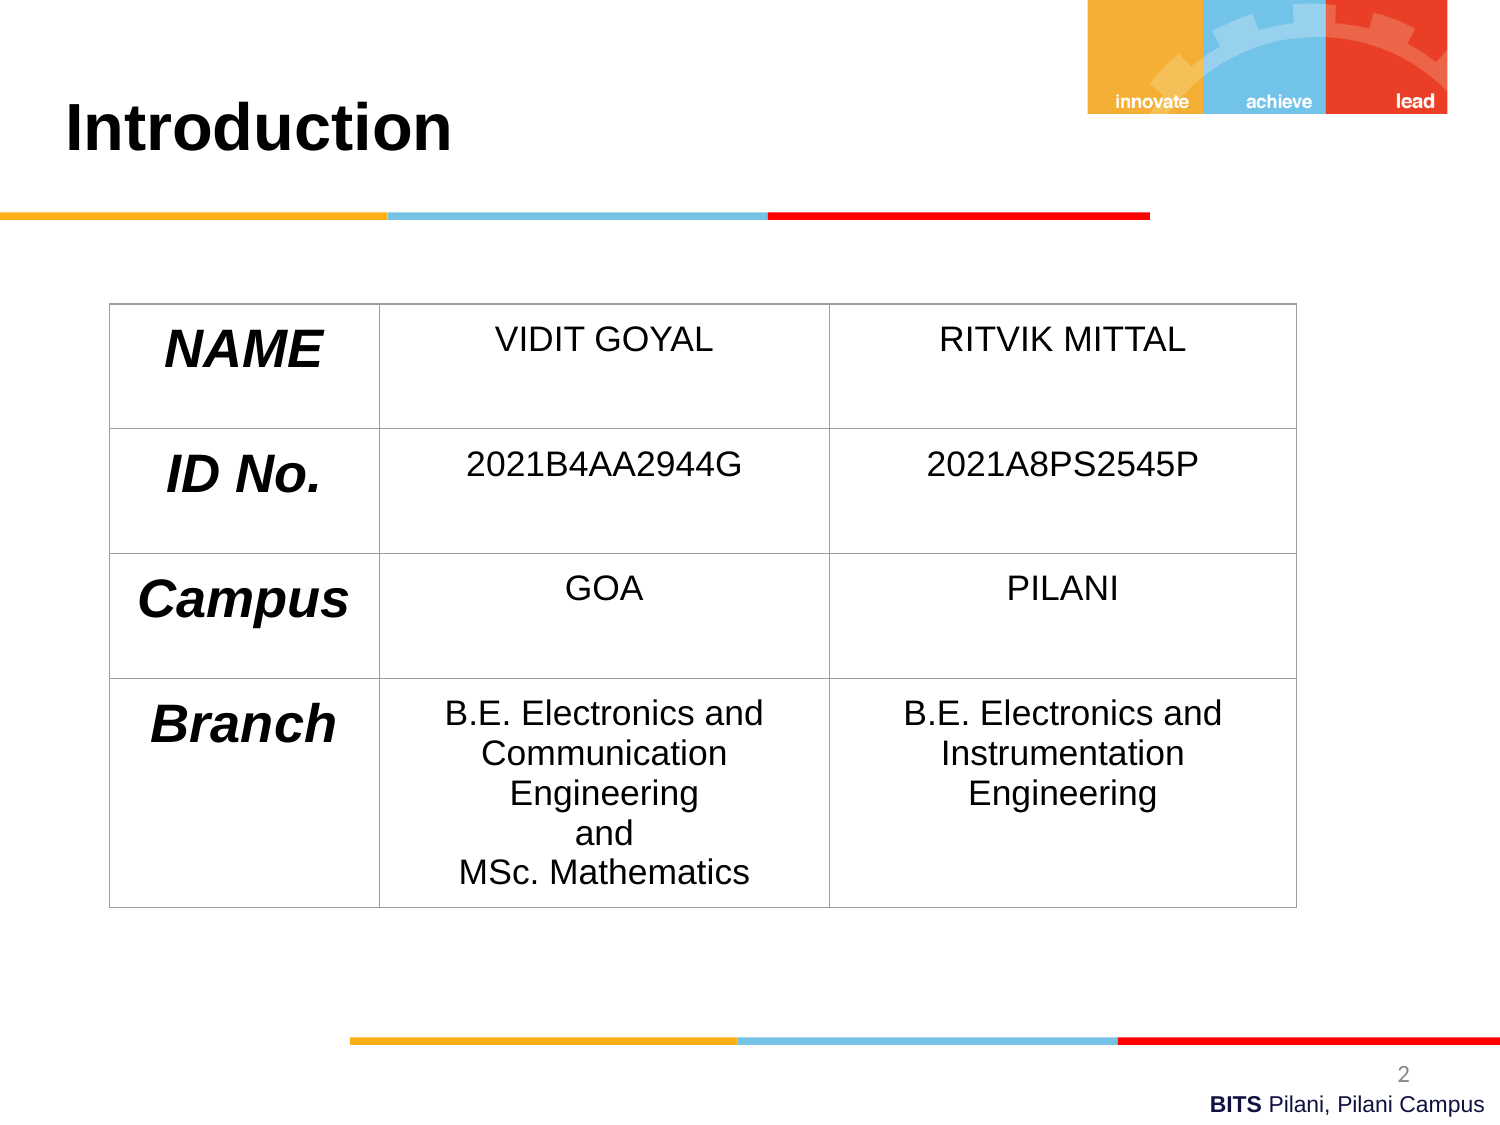

Introduction
| NAME | VIDIT GOYAL | RITVIK MITTAL |
| --- | --- | --- |
| ID No. | 2021B4AA2944G | 2021A8PS2545P |
| Campus | GOA | PILANI |
| Branch | B.E. Electronics and Communication Engineering and MSc. Mathematics | B.E. Electronics and Instrumentation Engineering |
2